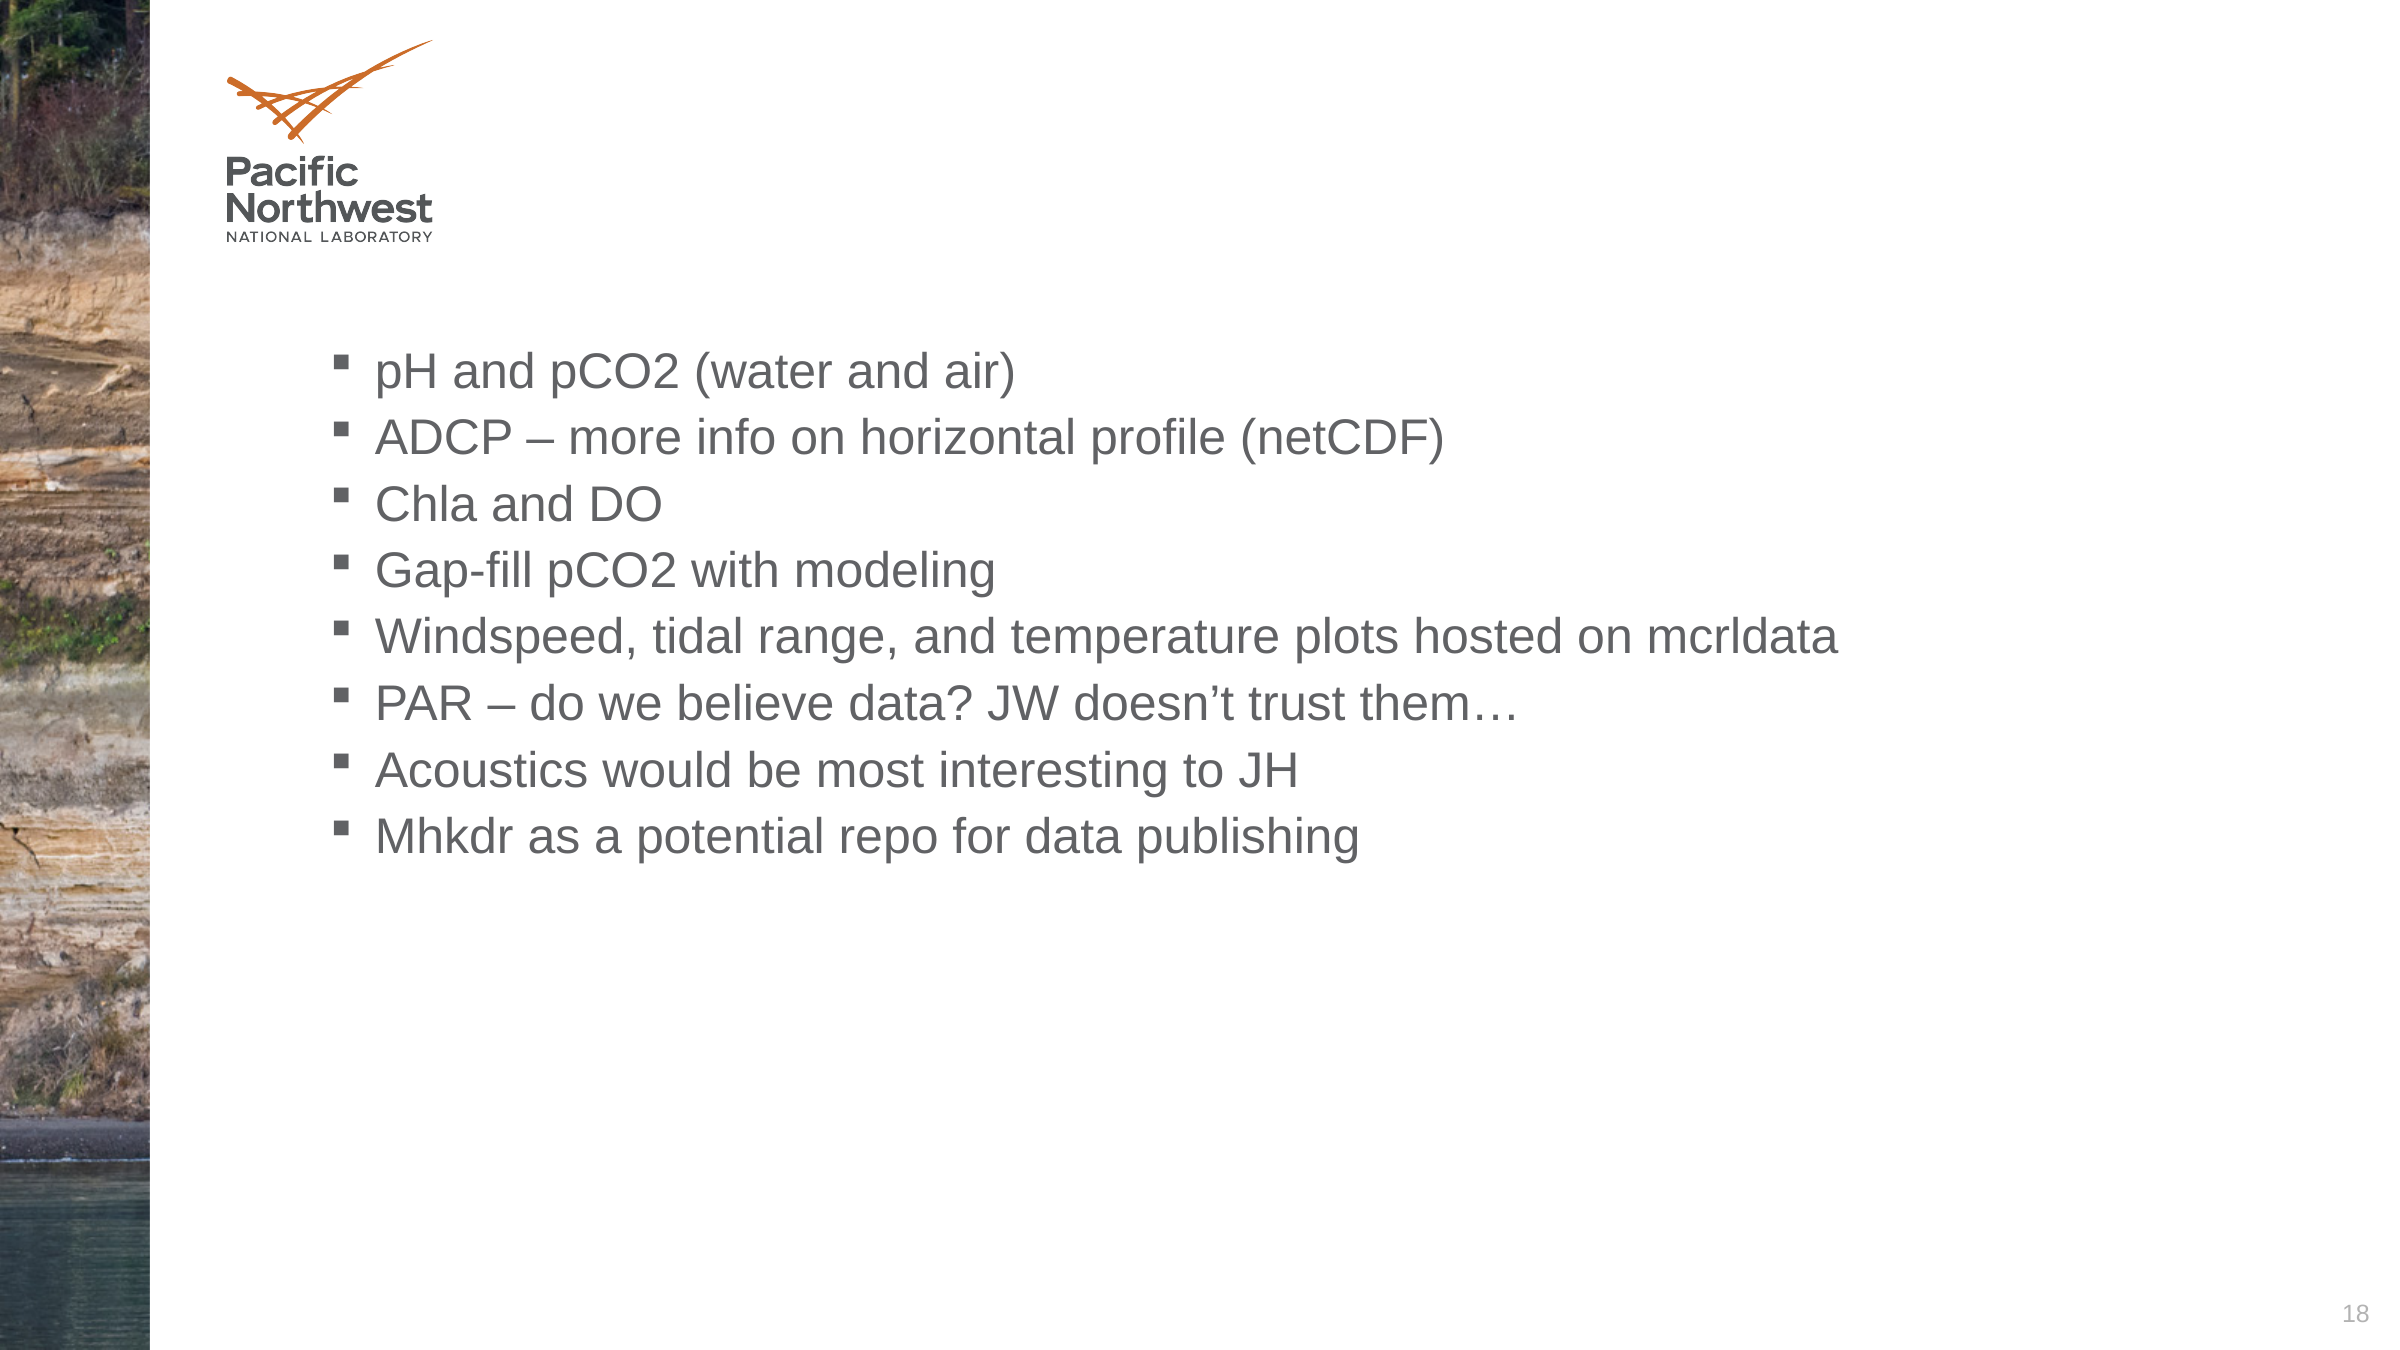

#
pH and pCO2 (water and air)
ADCP – more info on horizontal profile (netCDF)
Chla and DO
Gap-fill pCO2 with modeling
Windspeed, tidal range, and temperature plots hosted on mcrldata
PAR – do we believe data? JW doesn’t trust them…
Acoustics would be most interesting to JH
Mhkdr as a potential repo for data publishing
18